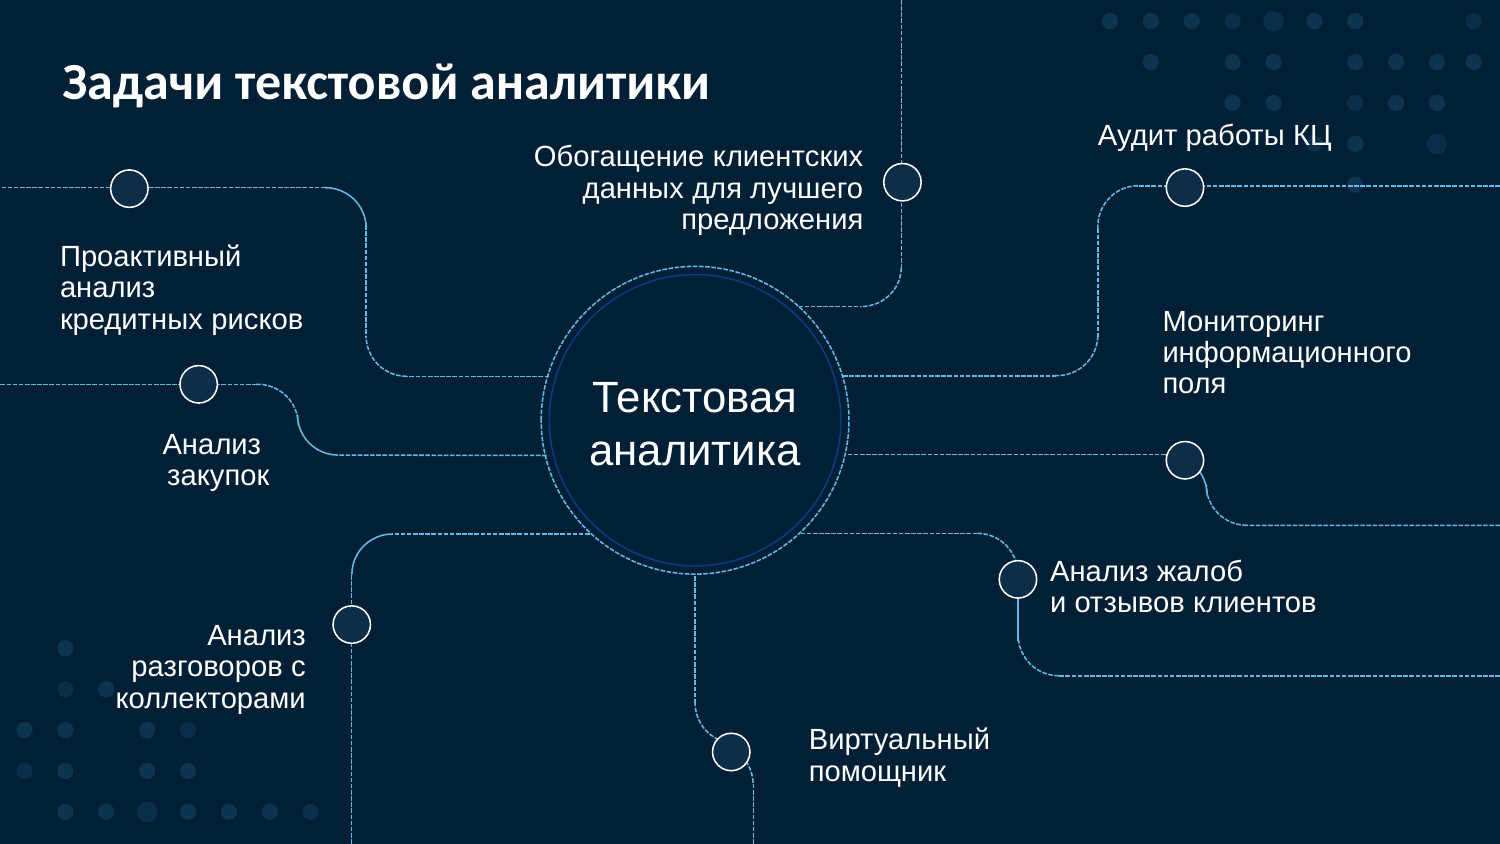

# Задачи текстовой аналитики

Аудит работы КЦ
Обогащение клиентских данных для лучшего предложения

Проактивный анализ кредитных рисков

Мониторинг
информационного
поля
Текстовая аналитика

Анализ
закупок

Анализ жалоб
и отзывов клиентов

Анализ разговоров с коллекторами

Виртуальный помощник